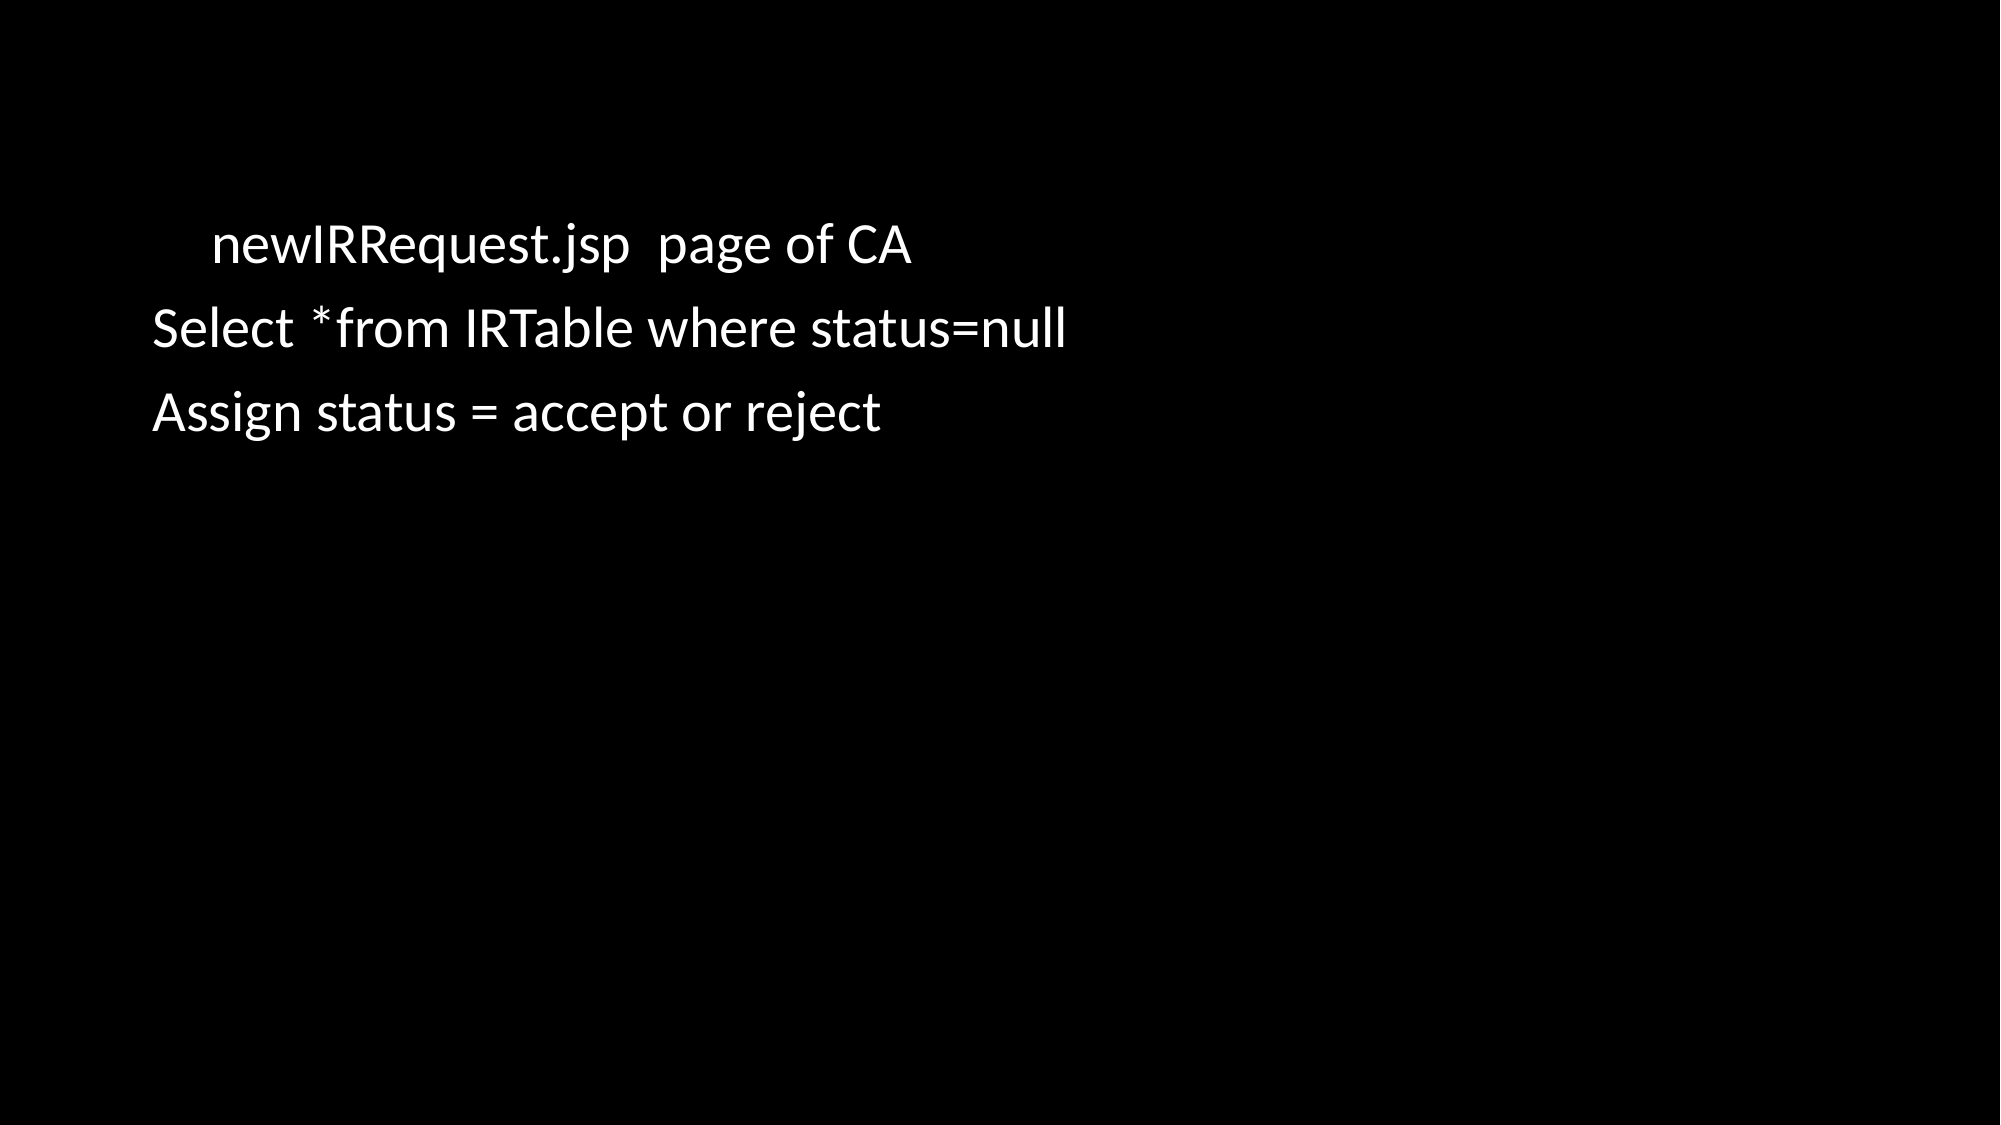

In newIRRequest.jsp  page of CA
Select *from IRTable where status=null
Assign status = accept or reject